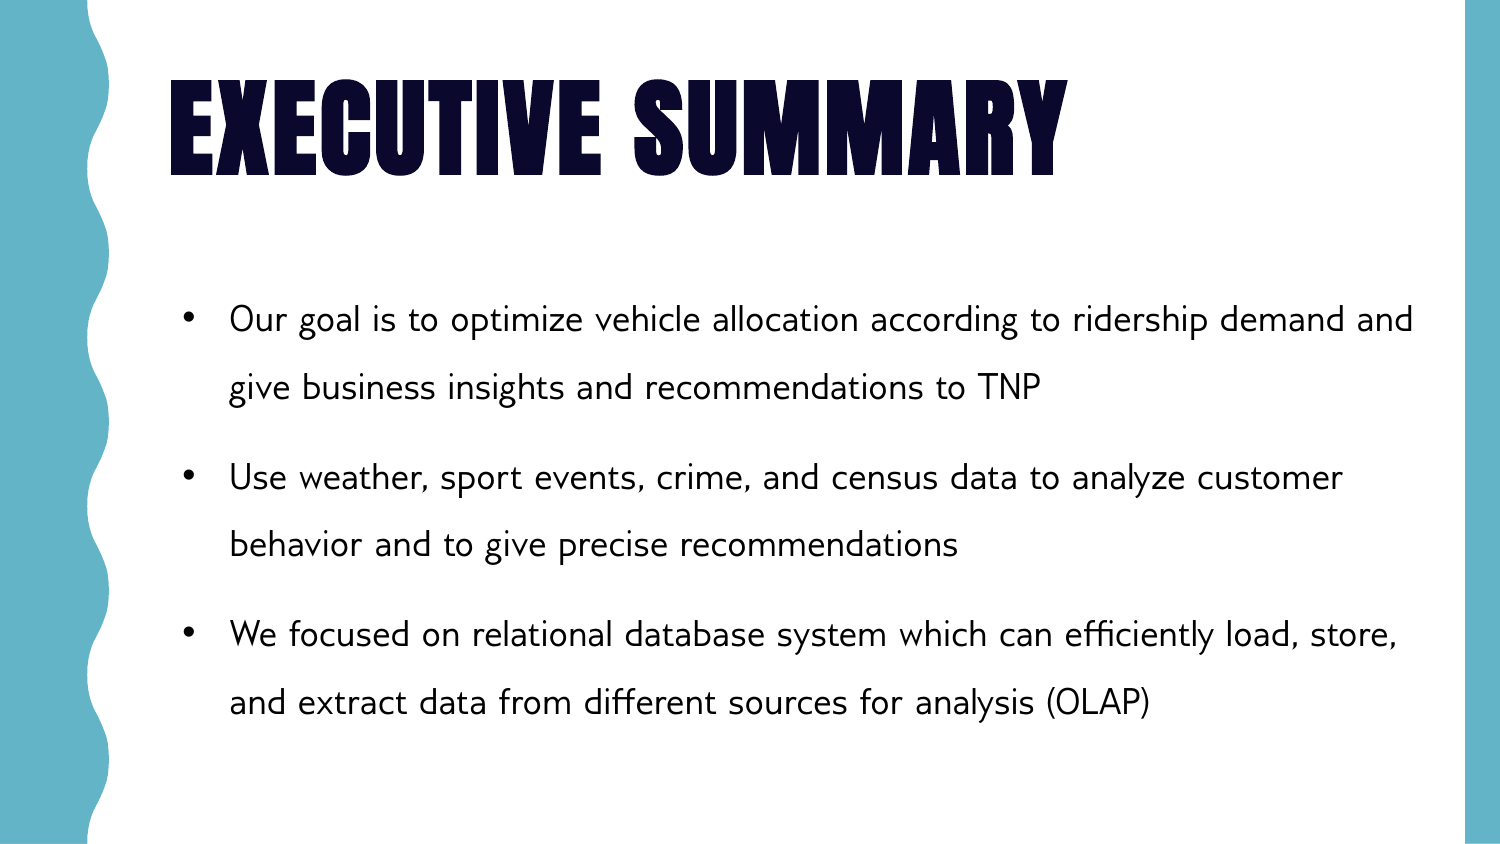

# Executive Summary
Our goal is to optimize vehicle allocation according to ridership demand and give business insights and recommendations to TNP

Use weather, sport events, crime, and census data to analyze customer behavior and to give precise recommendations

We focused on relational database system which can efficiently load, store, and extract data from different sources for analysis (OLAP)